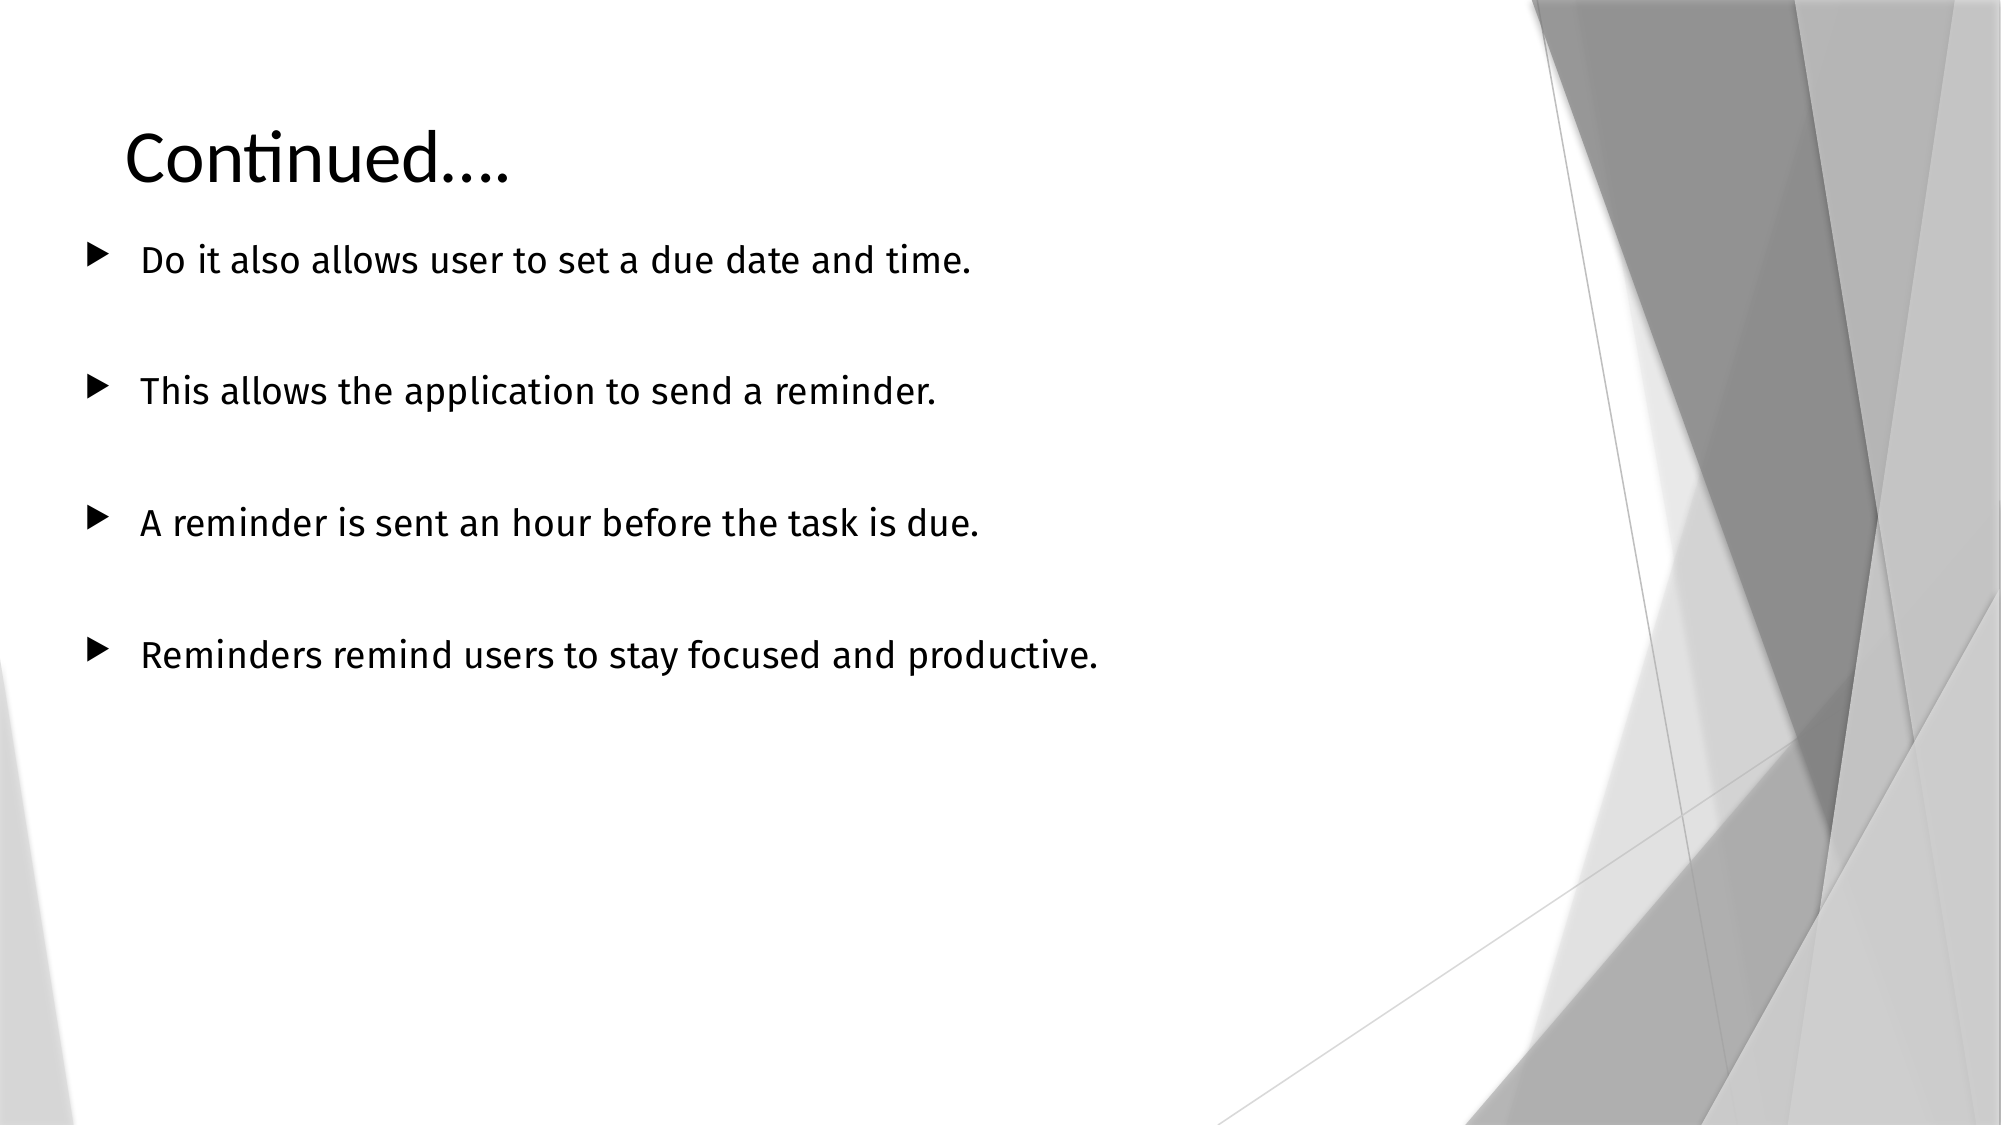

Continued….
Do it also allows user to set a due date and time.

This allows the application to send a reminder.

A reminder is sent an hour before the task is due.

Reminders remind users to stay focused and productive.